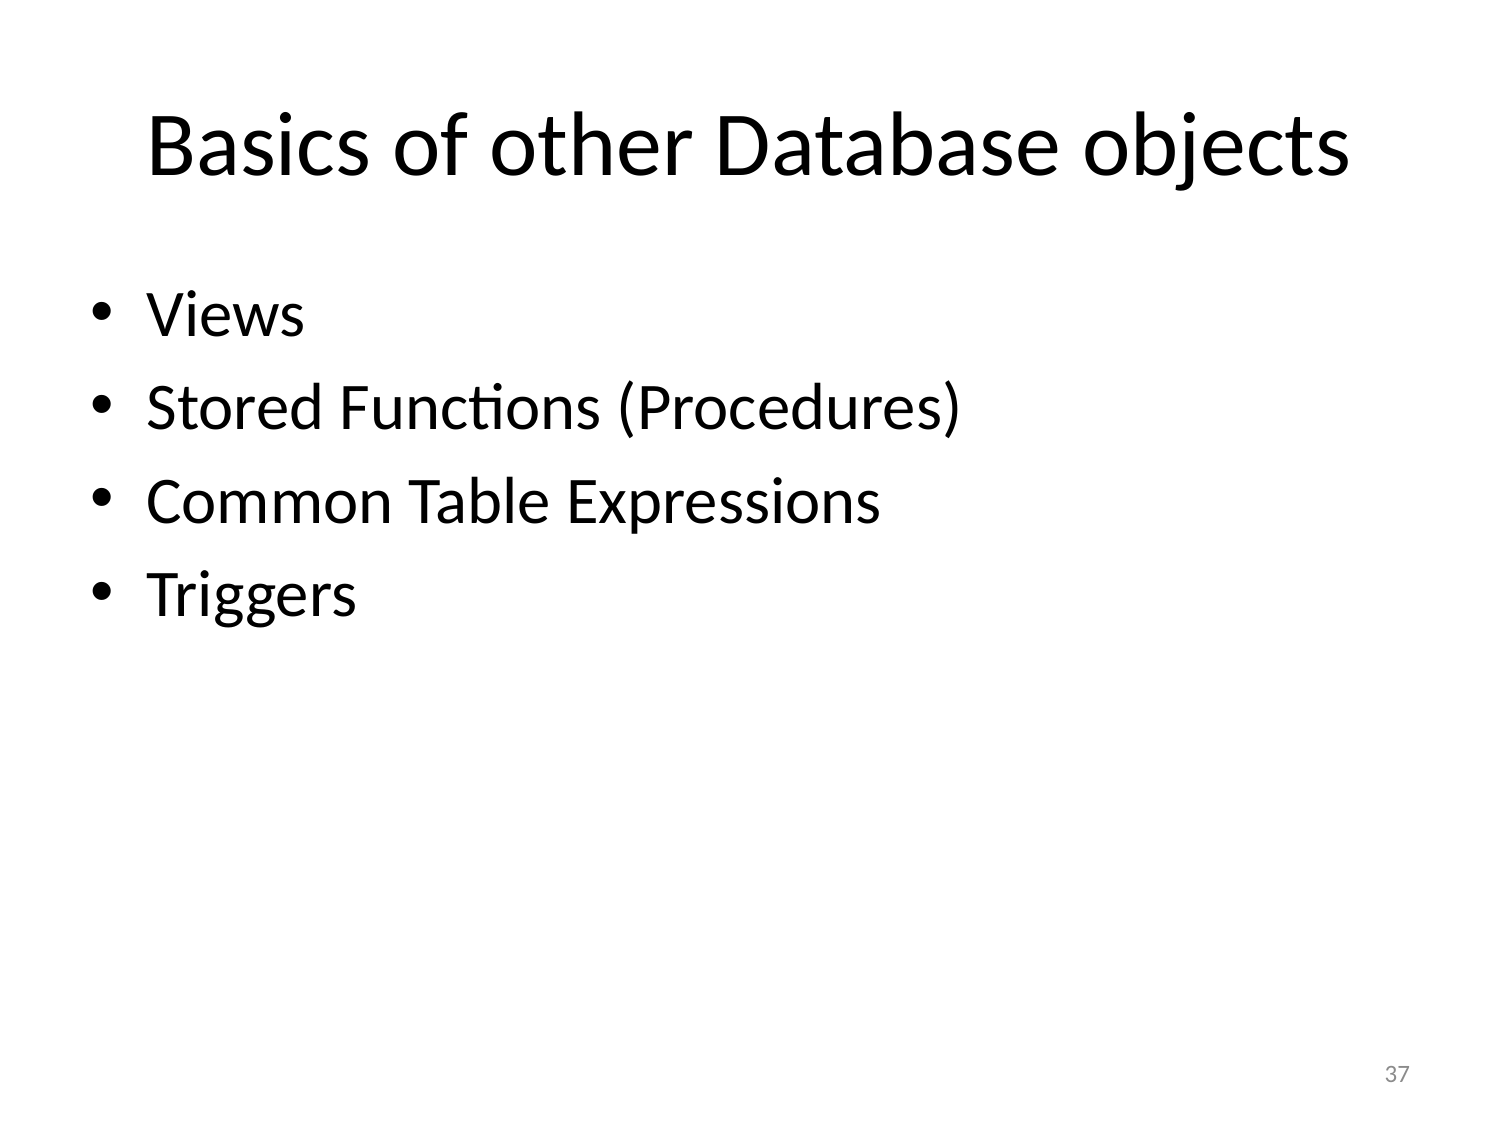

# Basics of other Database objects
Views
Stored Functions (Procedures)
Common Table Expressions
Triggers
37